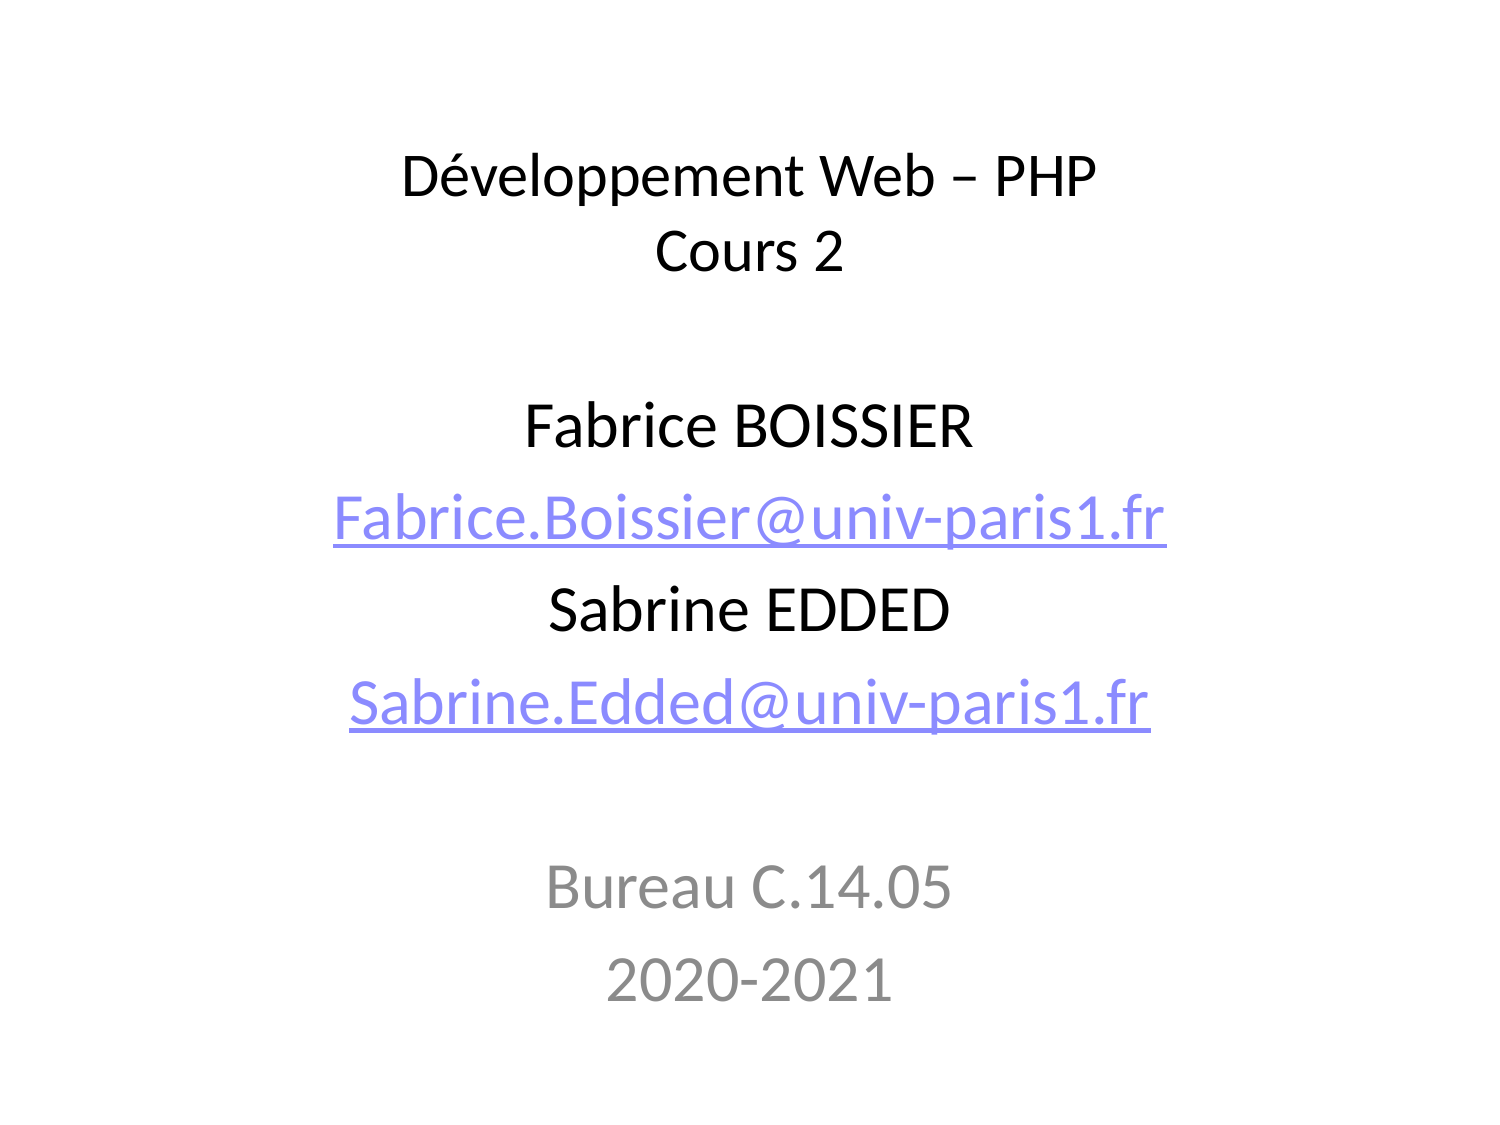

# Développement Web – PHP Cours 2
Fabrice BOISSIER
Fabrice.Boissier@univ-paris1.fr
Sabrine EDDED
Sabrine.Edded@univ-paris1.fr

Bureau C.14.05
2020-2021